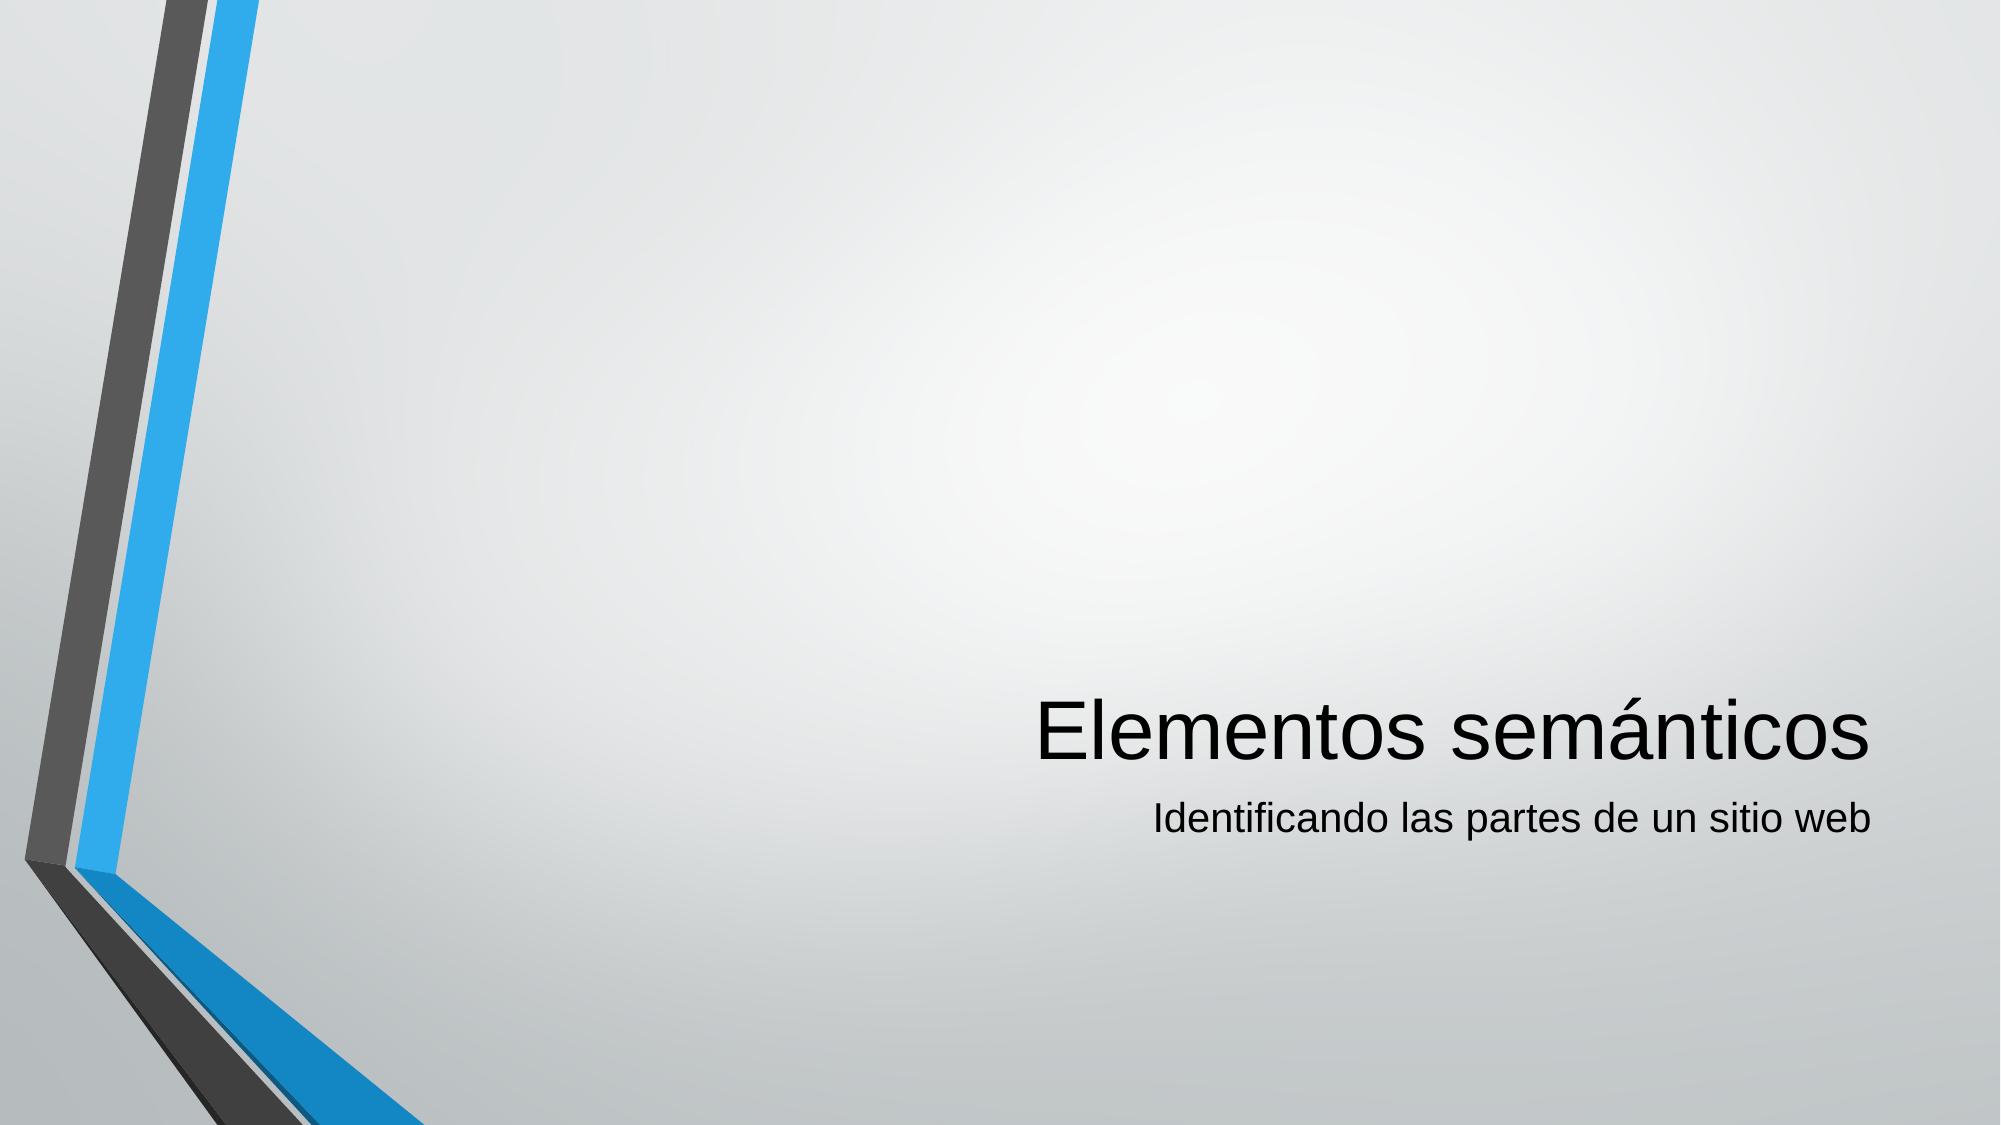

# Elementos semánticos
Identificando las partes de un sitio web